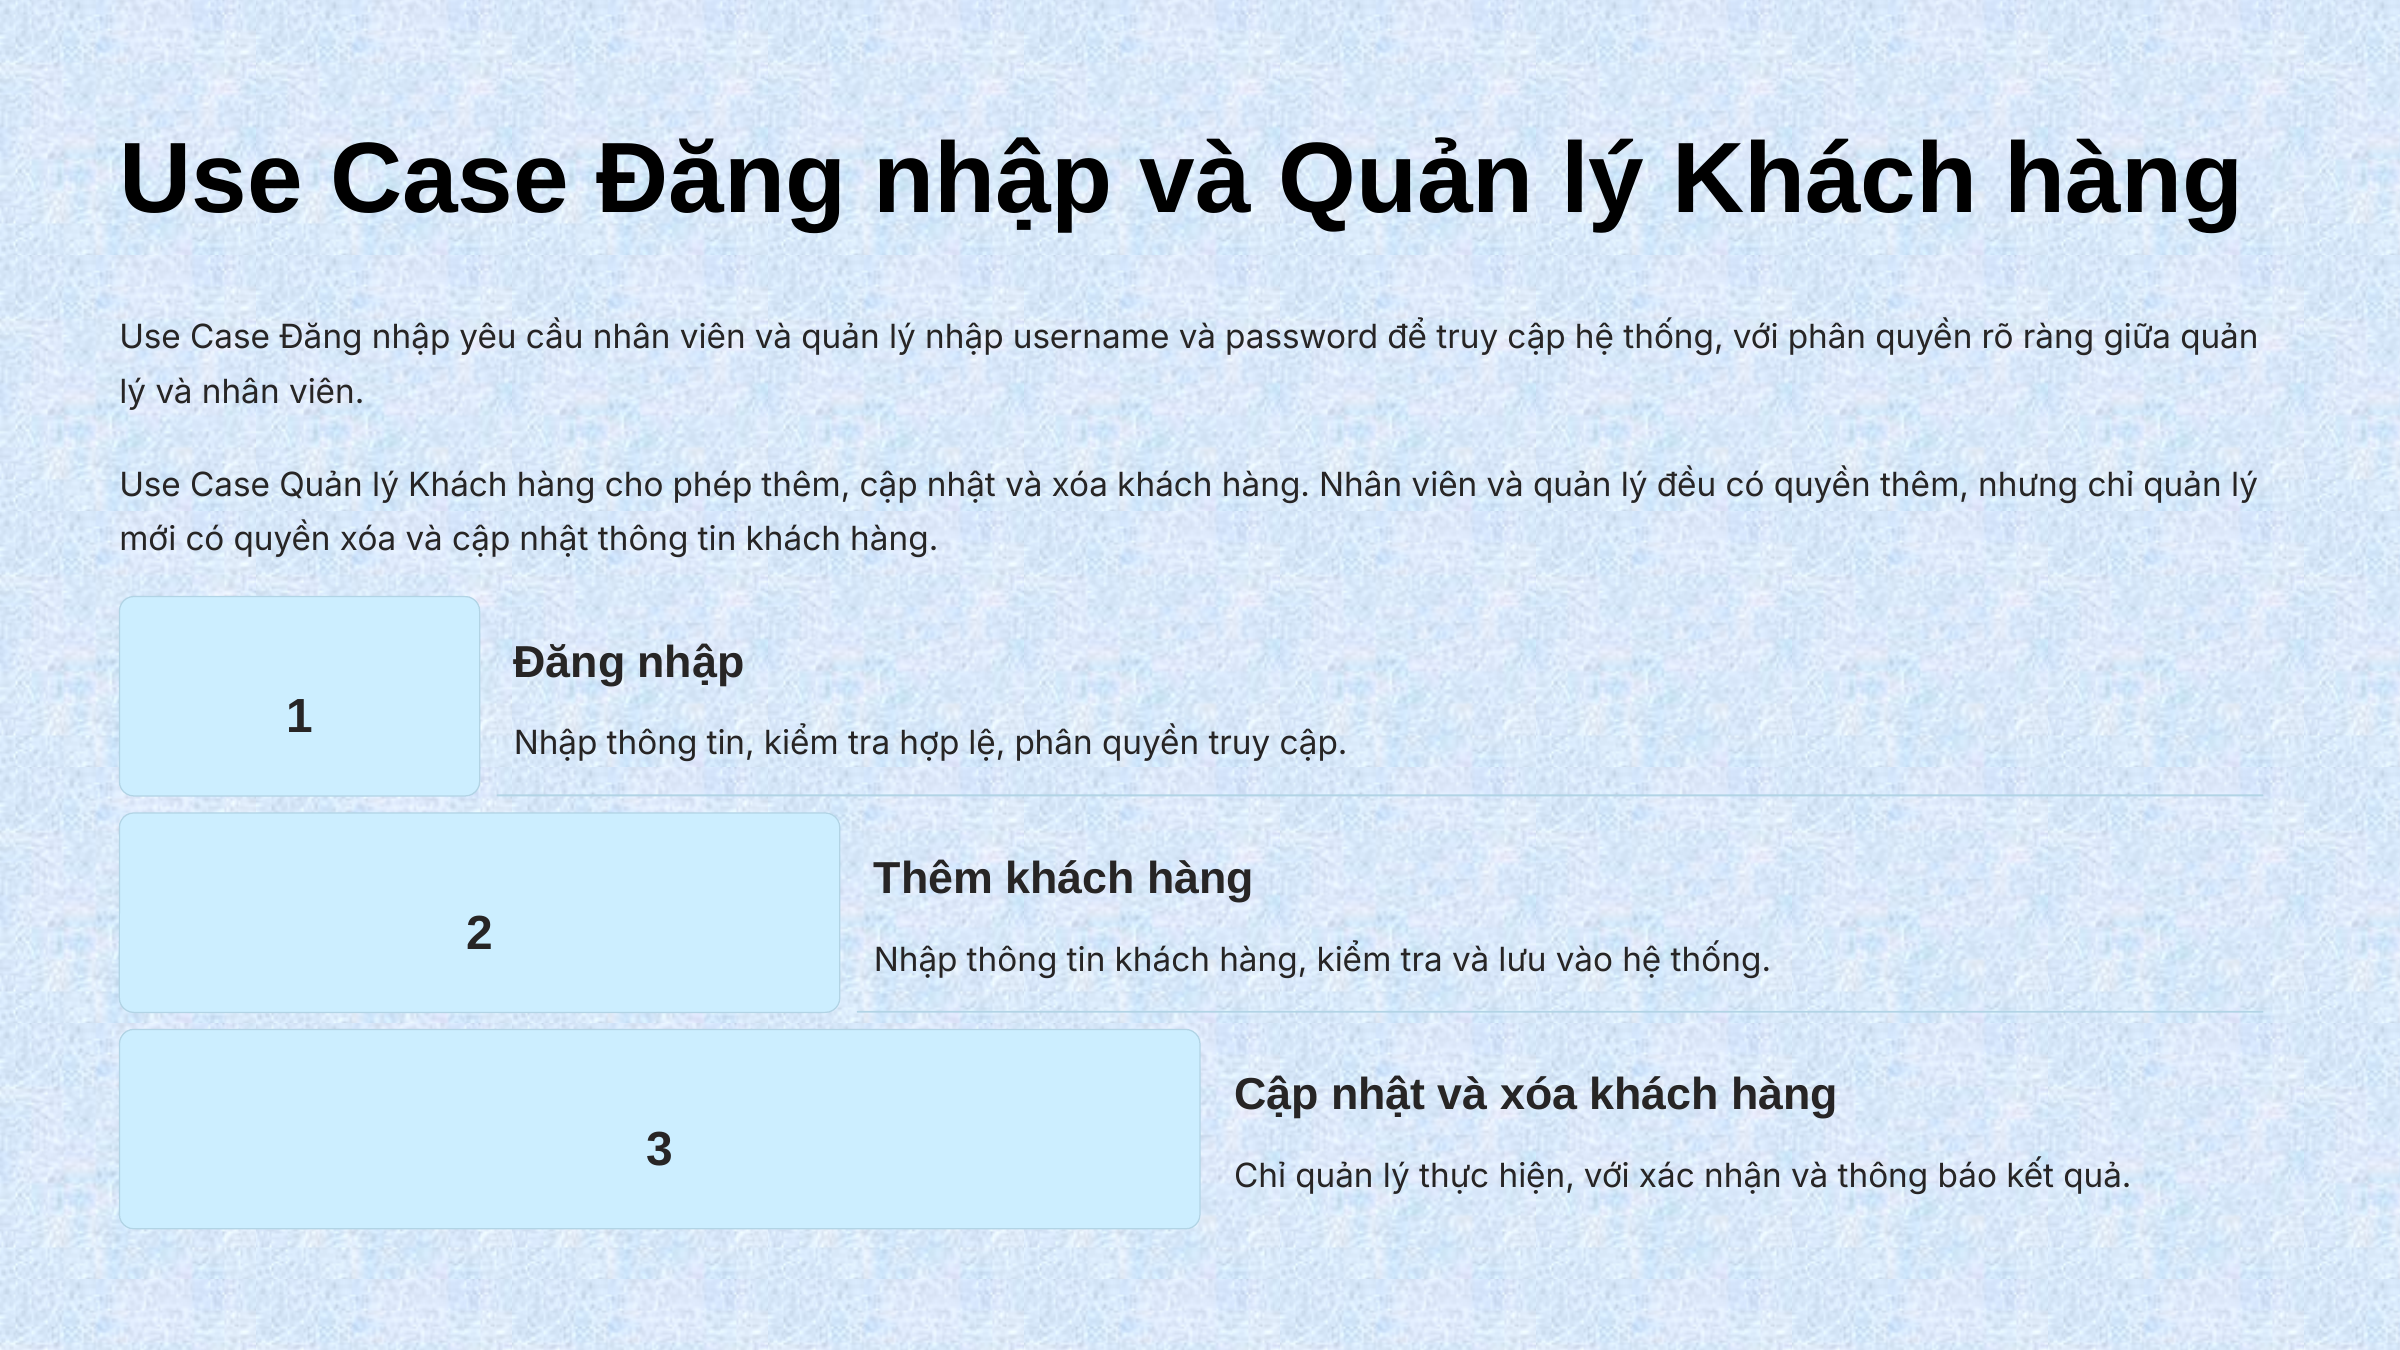

Use Case Đăng nhập và Quản lý Khách hàng
Use Case Đăng nhập yêu cầu nhân viên và quản lý nhập username và password để truy cập hệ thống, với phân quyền rõ ràng giữa quản lý và nhân viên.
Use Case Quản lý Khách hàng cho phép thêm, cập nhật và xóa khách hàng. Nhân viên và quản lý đều có quyền thêm, nhưng chỉ quản lý mới có quyền xóa và cập nhật thông tin khách hàng.

Đăng nhập
1
Nhập thông tin, kiểm tra hợp lệ, phân quyền truy cập.

Thêm khách hàng
2
Nhập thông tin khách hàng, kiểm tra và lưu vào hệ thống.

Cập nhật và xóa khách hàng
3
Chỉ quản lý thực hiện, với xác nhận và thông báo kết quả.